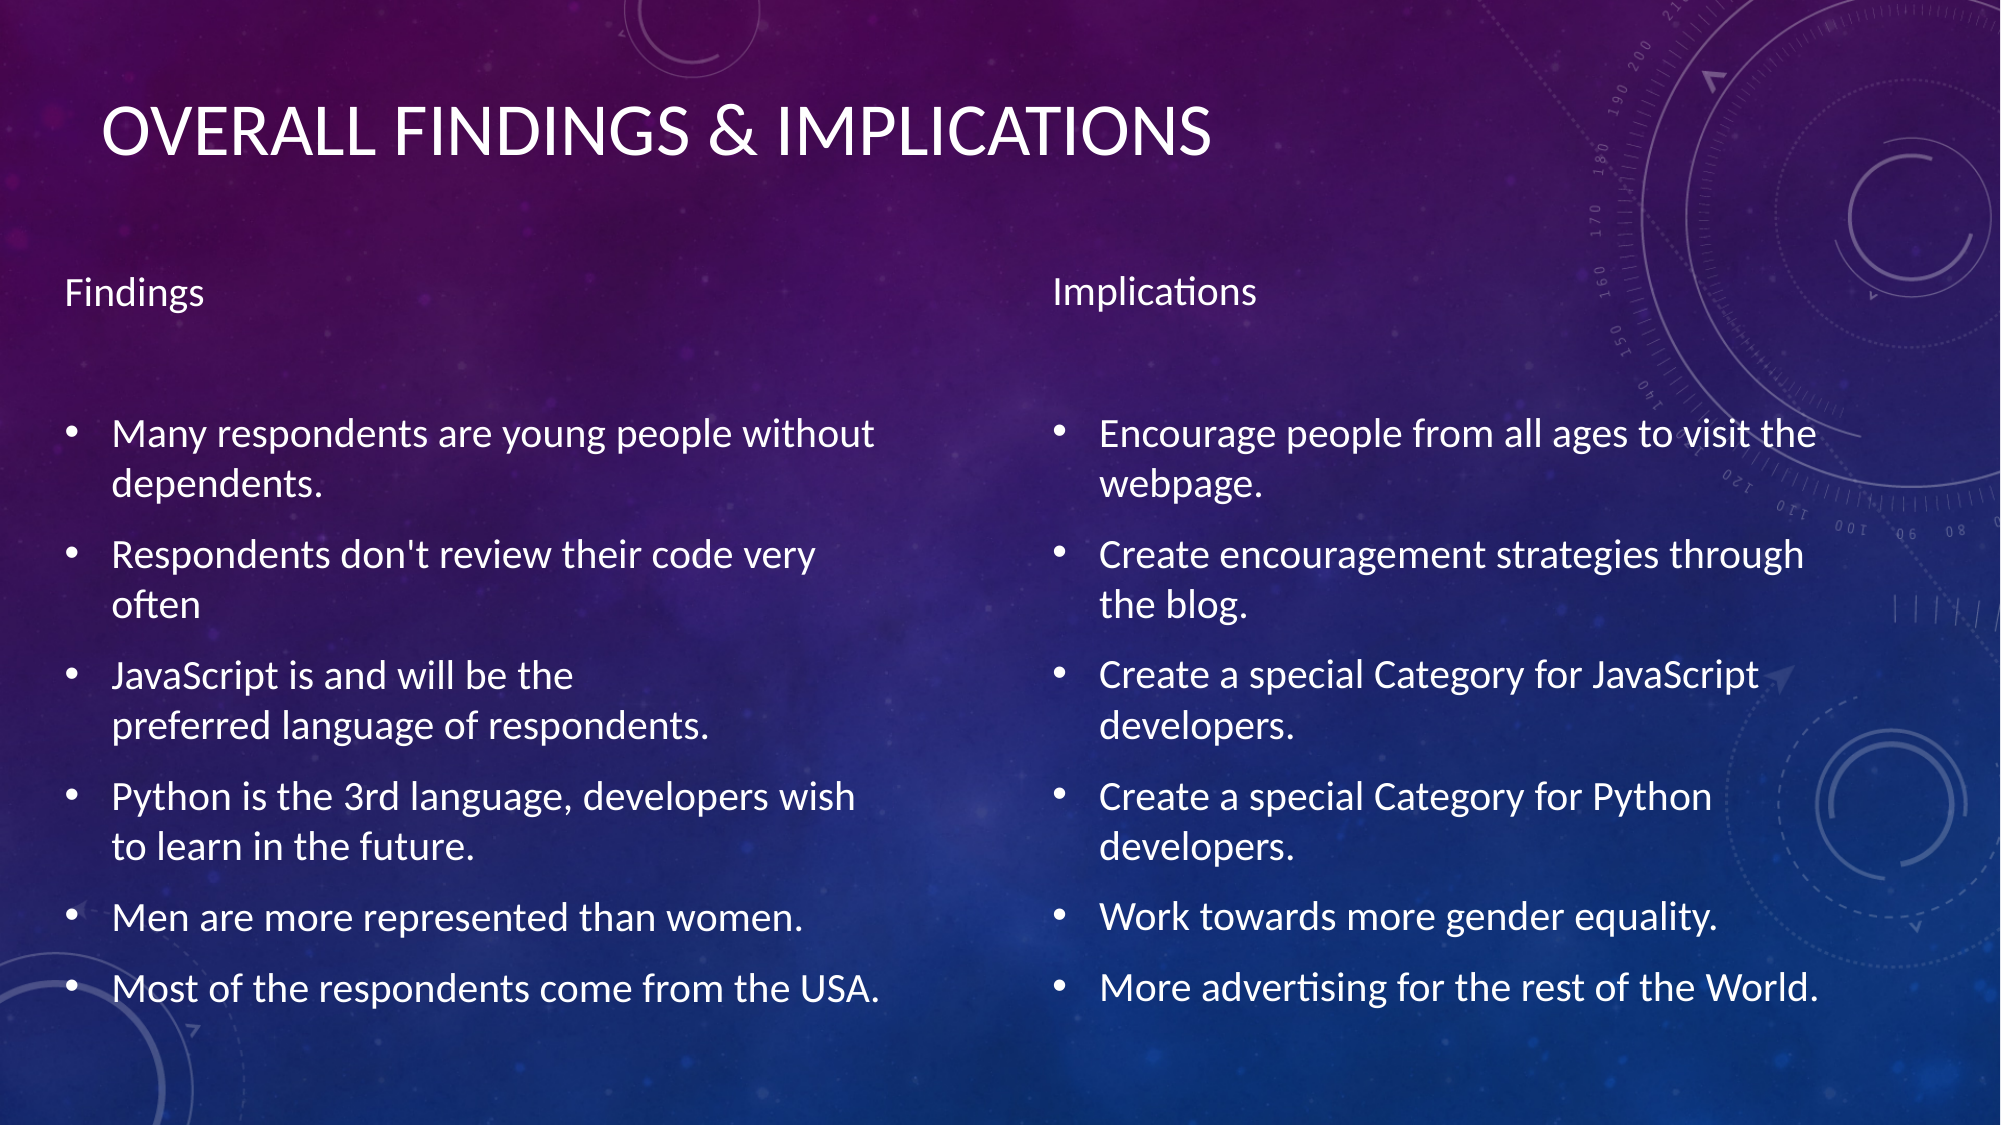

# OVERALL FINDINGS & IMPLICATIONS
Findings

Many respondents are young people without dependents.
Respondents don't review their code very often
JavaScript is and will be the preferred language of respondents.
Python is the 3rd language, developers wish to learn in the future.
Men are more represented than women.
Most of the respondents come from the USA.
Implications

Encourage people from all ages to visit the webpage.
Create encouragement strategies through the blog.
Create a special Category for JavaScript developers.
Create a special Category for Python developers.
Work towards more gender equality.
More advertising for the rest of the World.